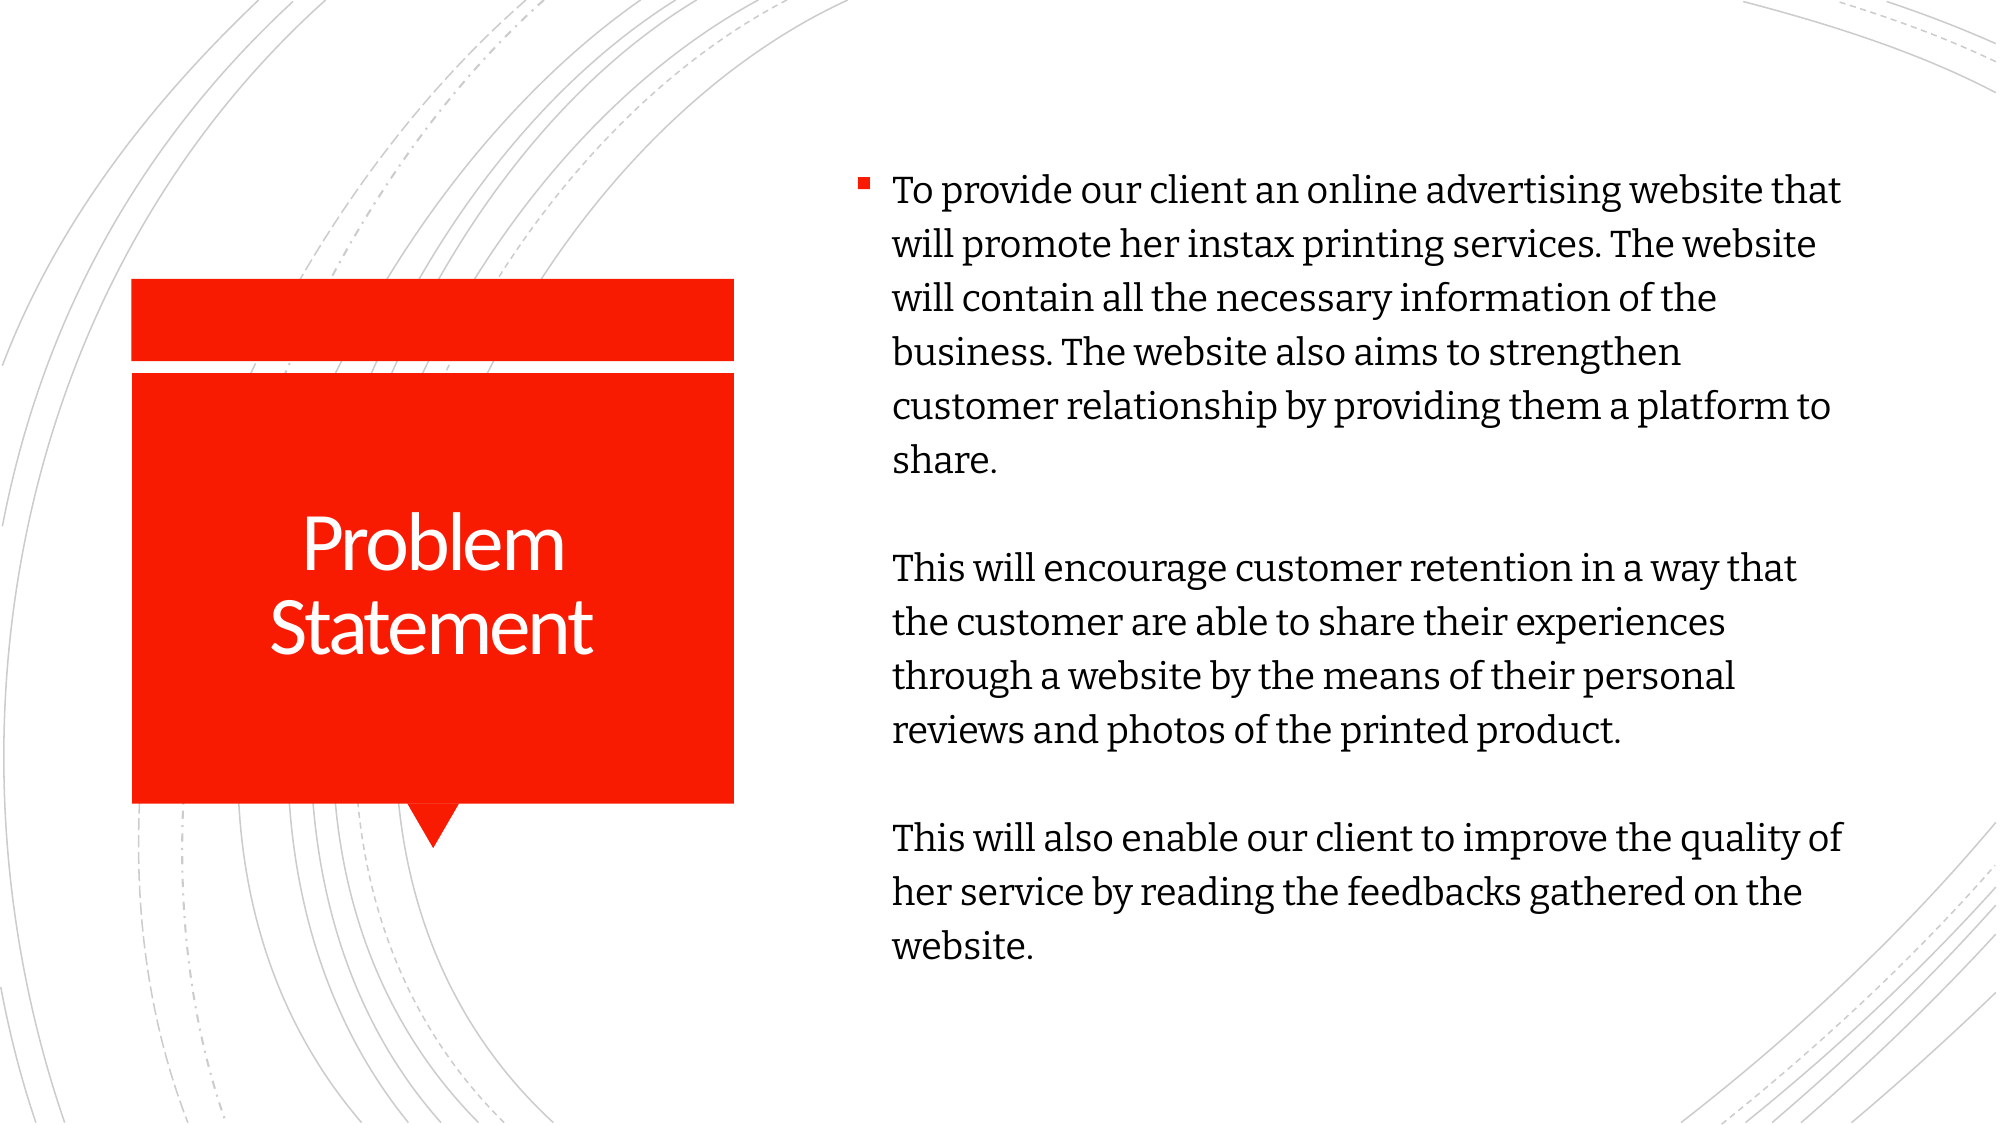

To provide our client an online advertising website that will promote her instax printing services. The website will contain all the necessary information of the business. The website also aims to strengthen customer relationship by providing them a platform to share.
This will encourage customer retention in a way that the customer are able to share their experiences through a website by the means of their personal reviews and photos of the printed product.
This will also enable our client to improve the quality of her service by reading the feedbacks gathered on the website.
# Problem Statement